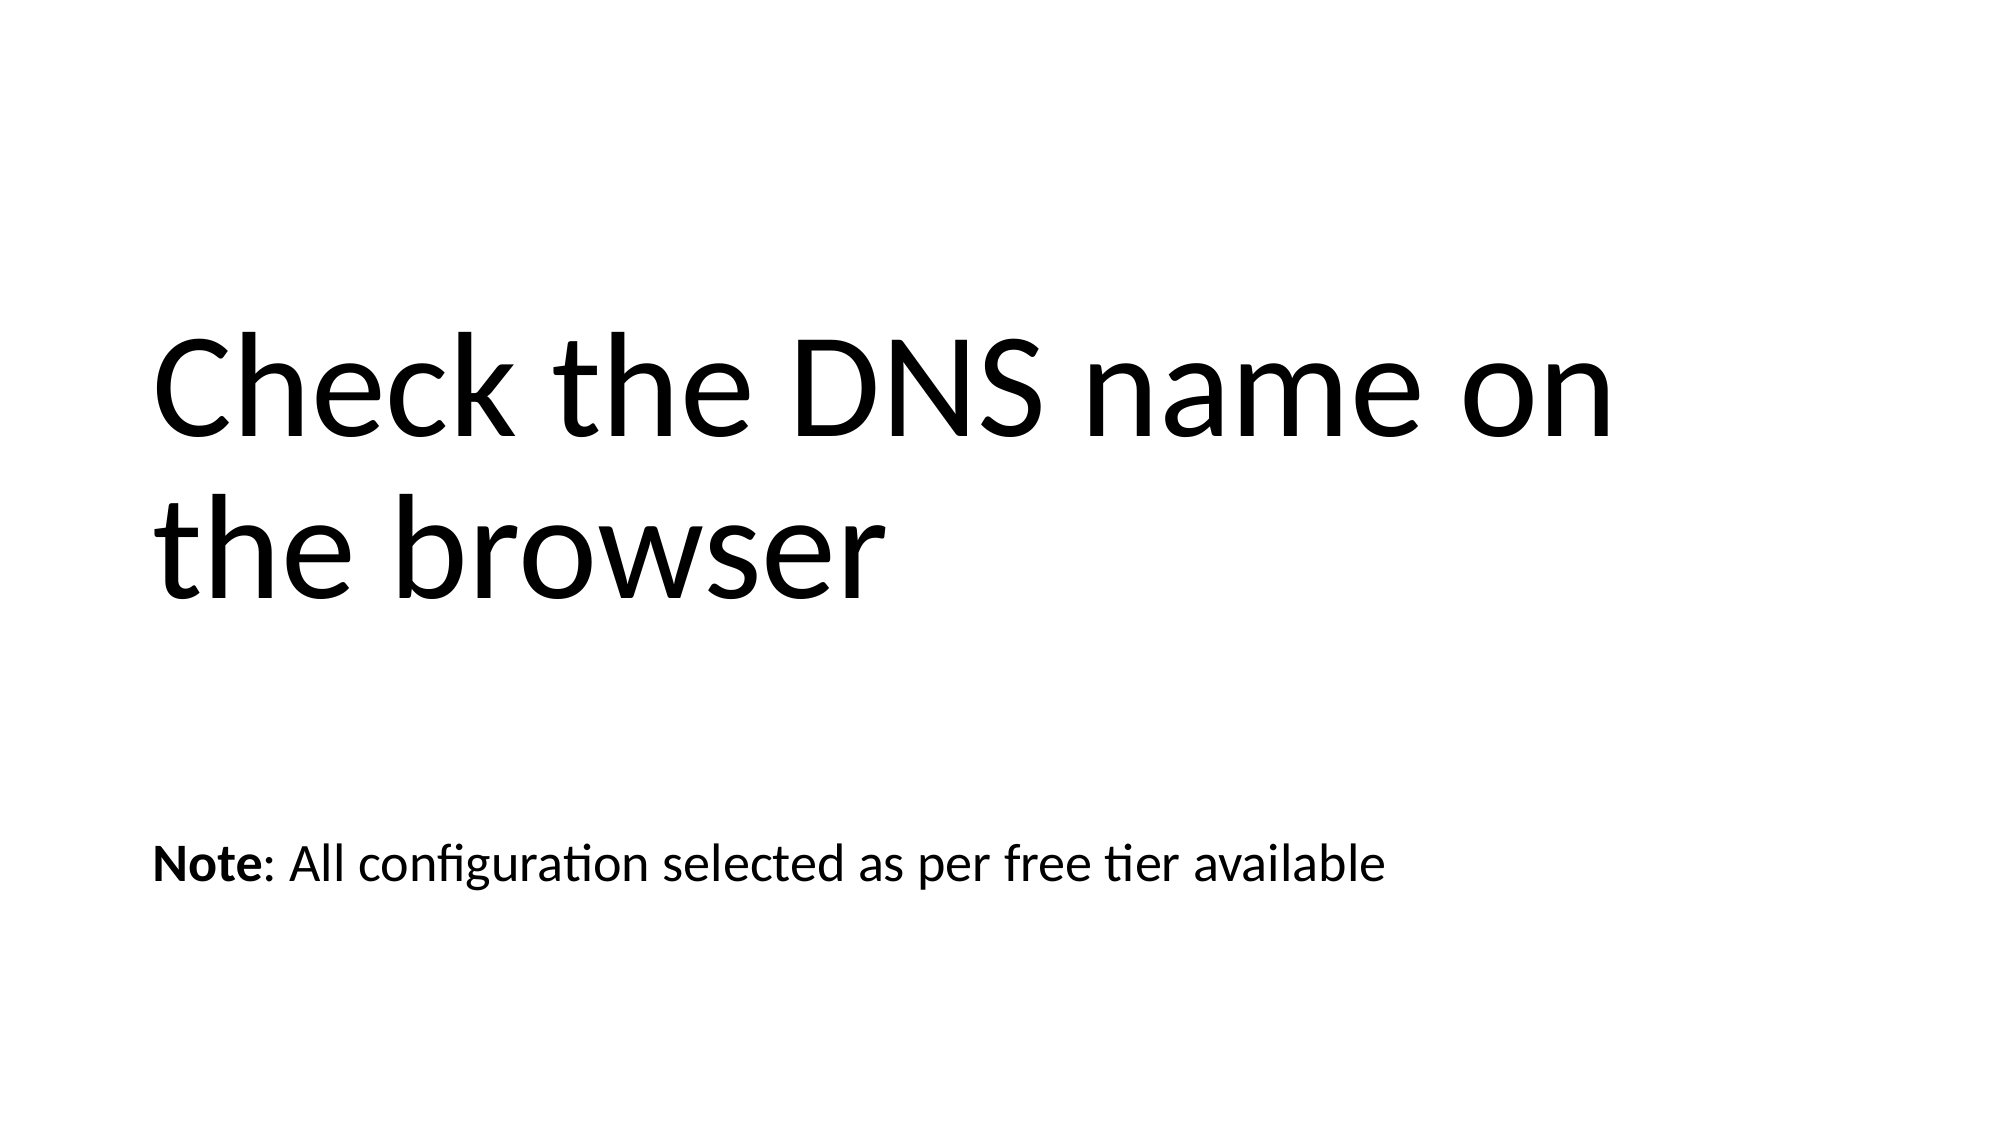

Check the DNS name on the browser

Note: All configuration selected as per free tier available